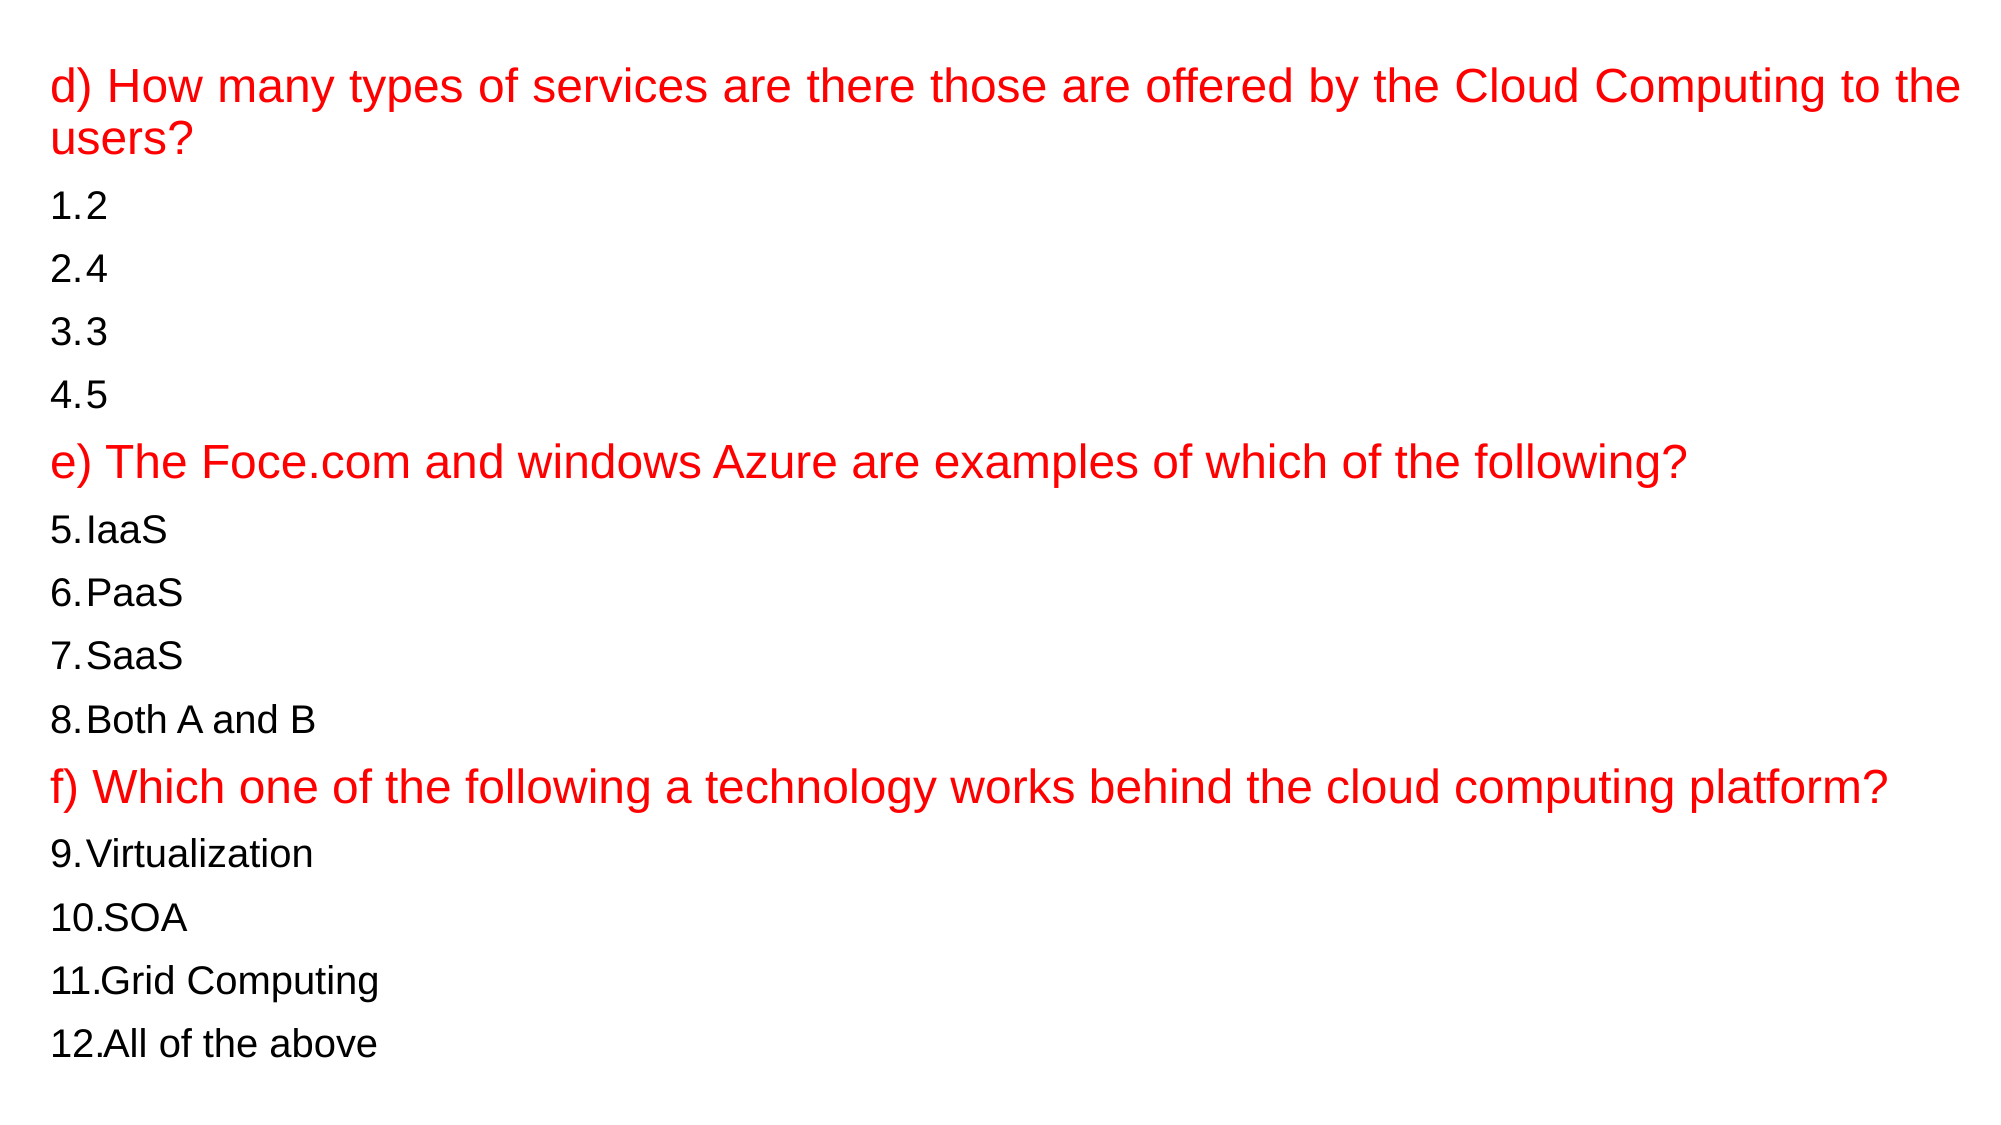

d) How many types of services are there those are offered by the Cloud Computing to the users?
2
4
3
5
e) The Foce.com and windows Azure are examples of which of the following?
IaaS
PaaS
SaaS
Both A and B
f) Which one of the following a technology works behind the cloud computing platform?
Virtualization
SOA
Grid Computing
All of the above